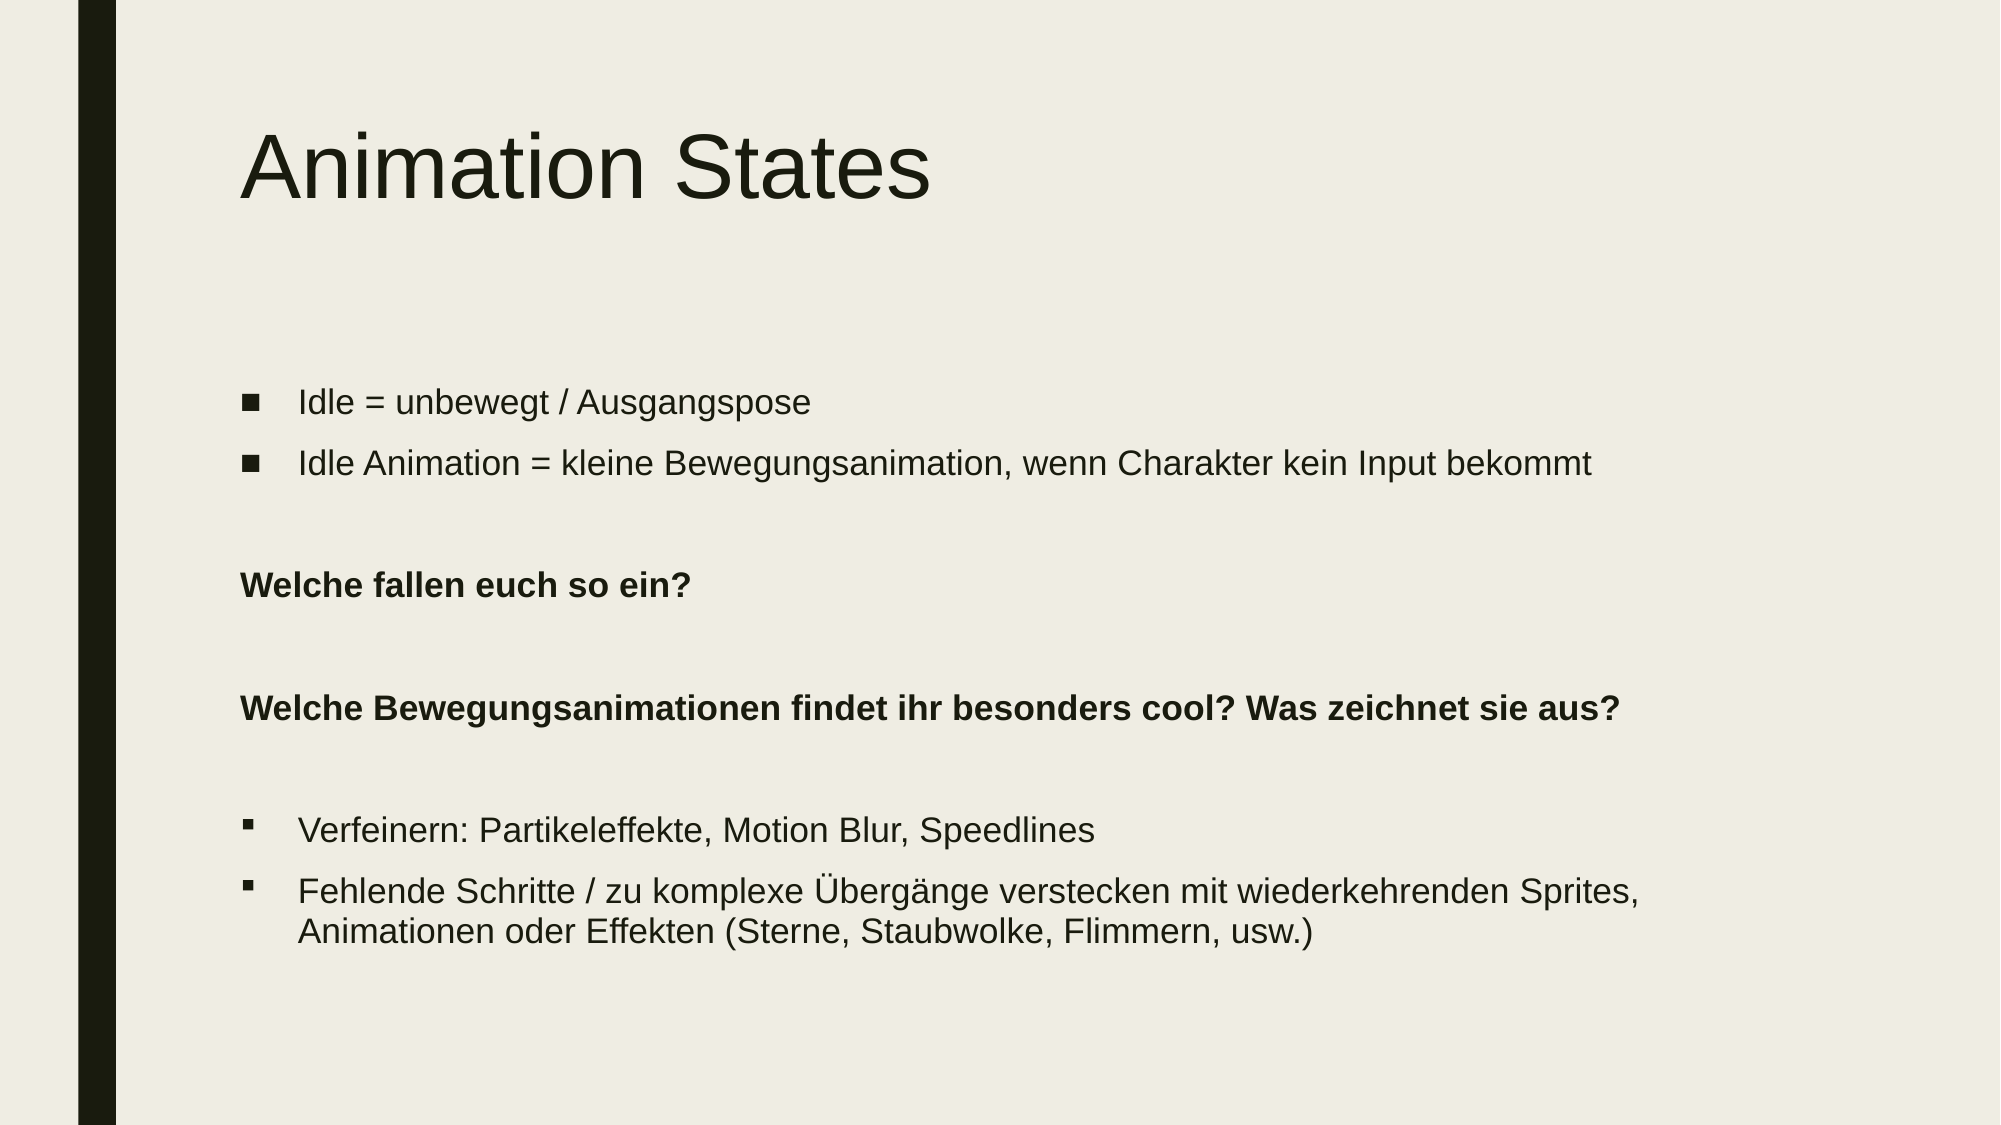

# Animation States
Idle = unbewegt / Ausgangspose
Idle Animation = kleine Bewegungsanimation, wenn Charakter kein Input bekommt

Welche fallen euch so ein?

Welche Bewegungsanimationen findet ihr besonders cool? Was zeichnet sie aus?

Verfeinern: Partikeleffekte, Motion Blur, Speedlines
Fehlende Schritte / zu komplexe Übergänge verstecken mit wiederkehrenden Sprites, Animationen oder Effekten (Sterne, Staubwolke, Flimmern, usw.)